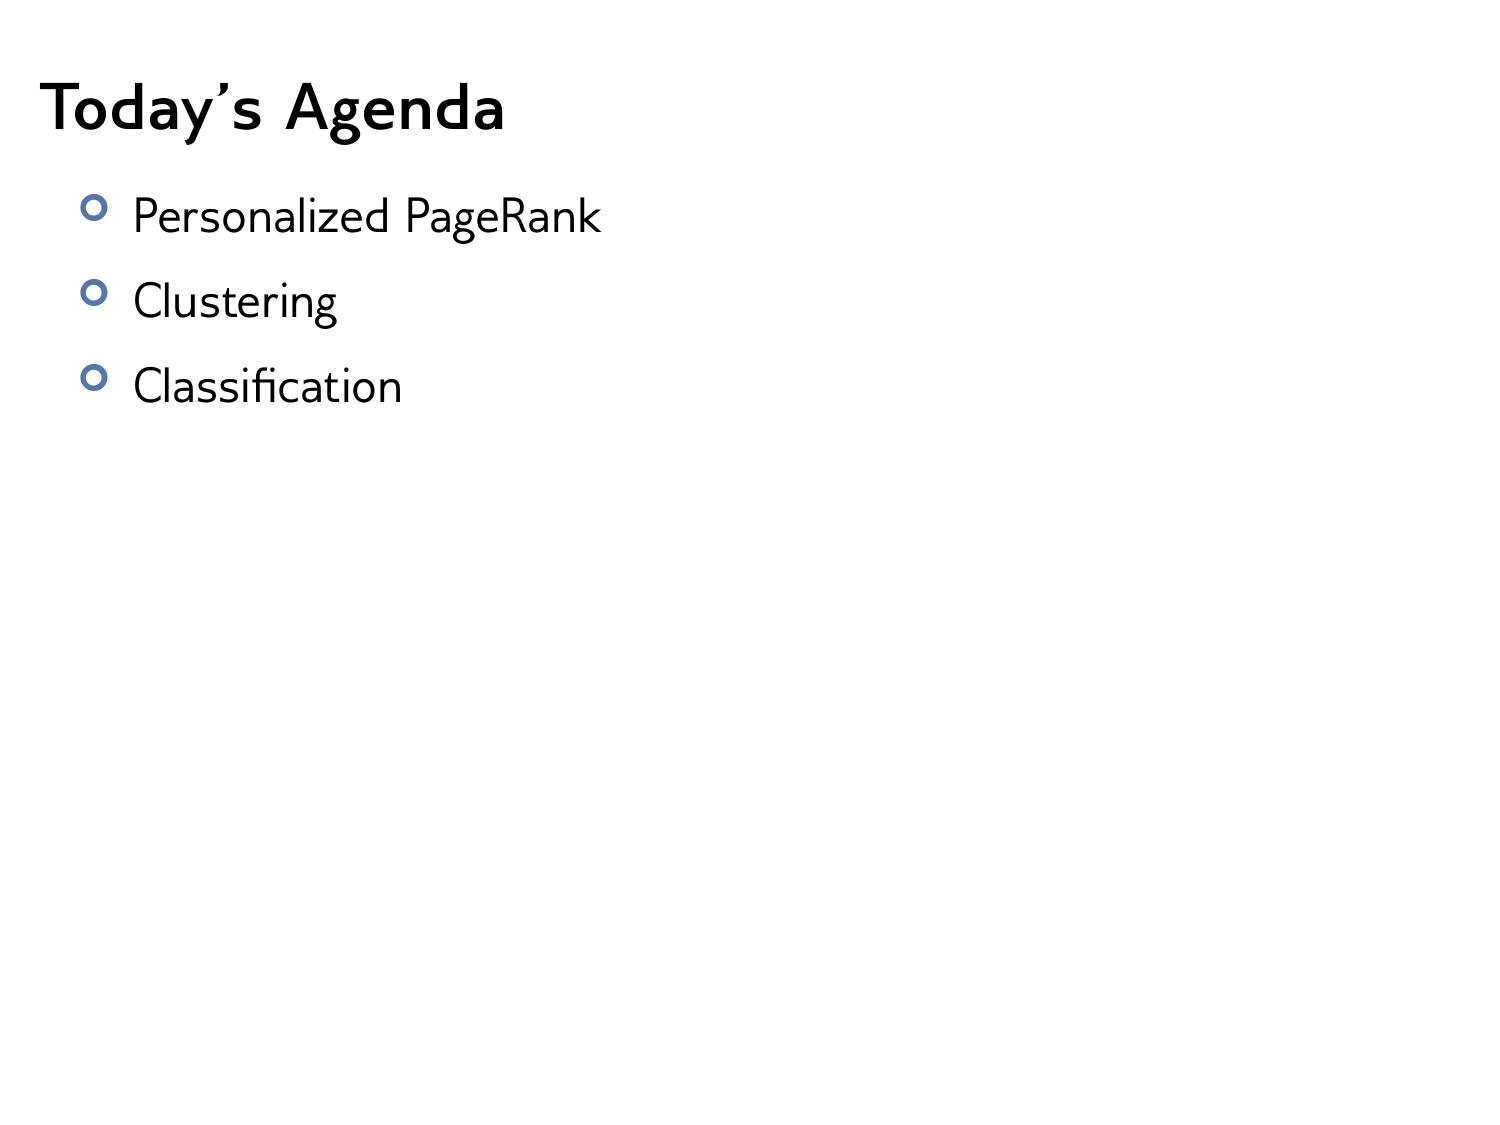

# Today’s Agenda
Personalized PageRank
Clustering
Classification